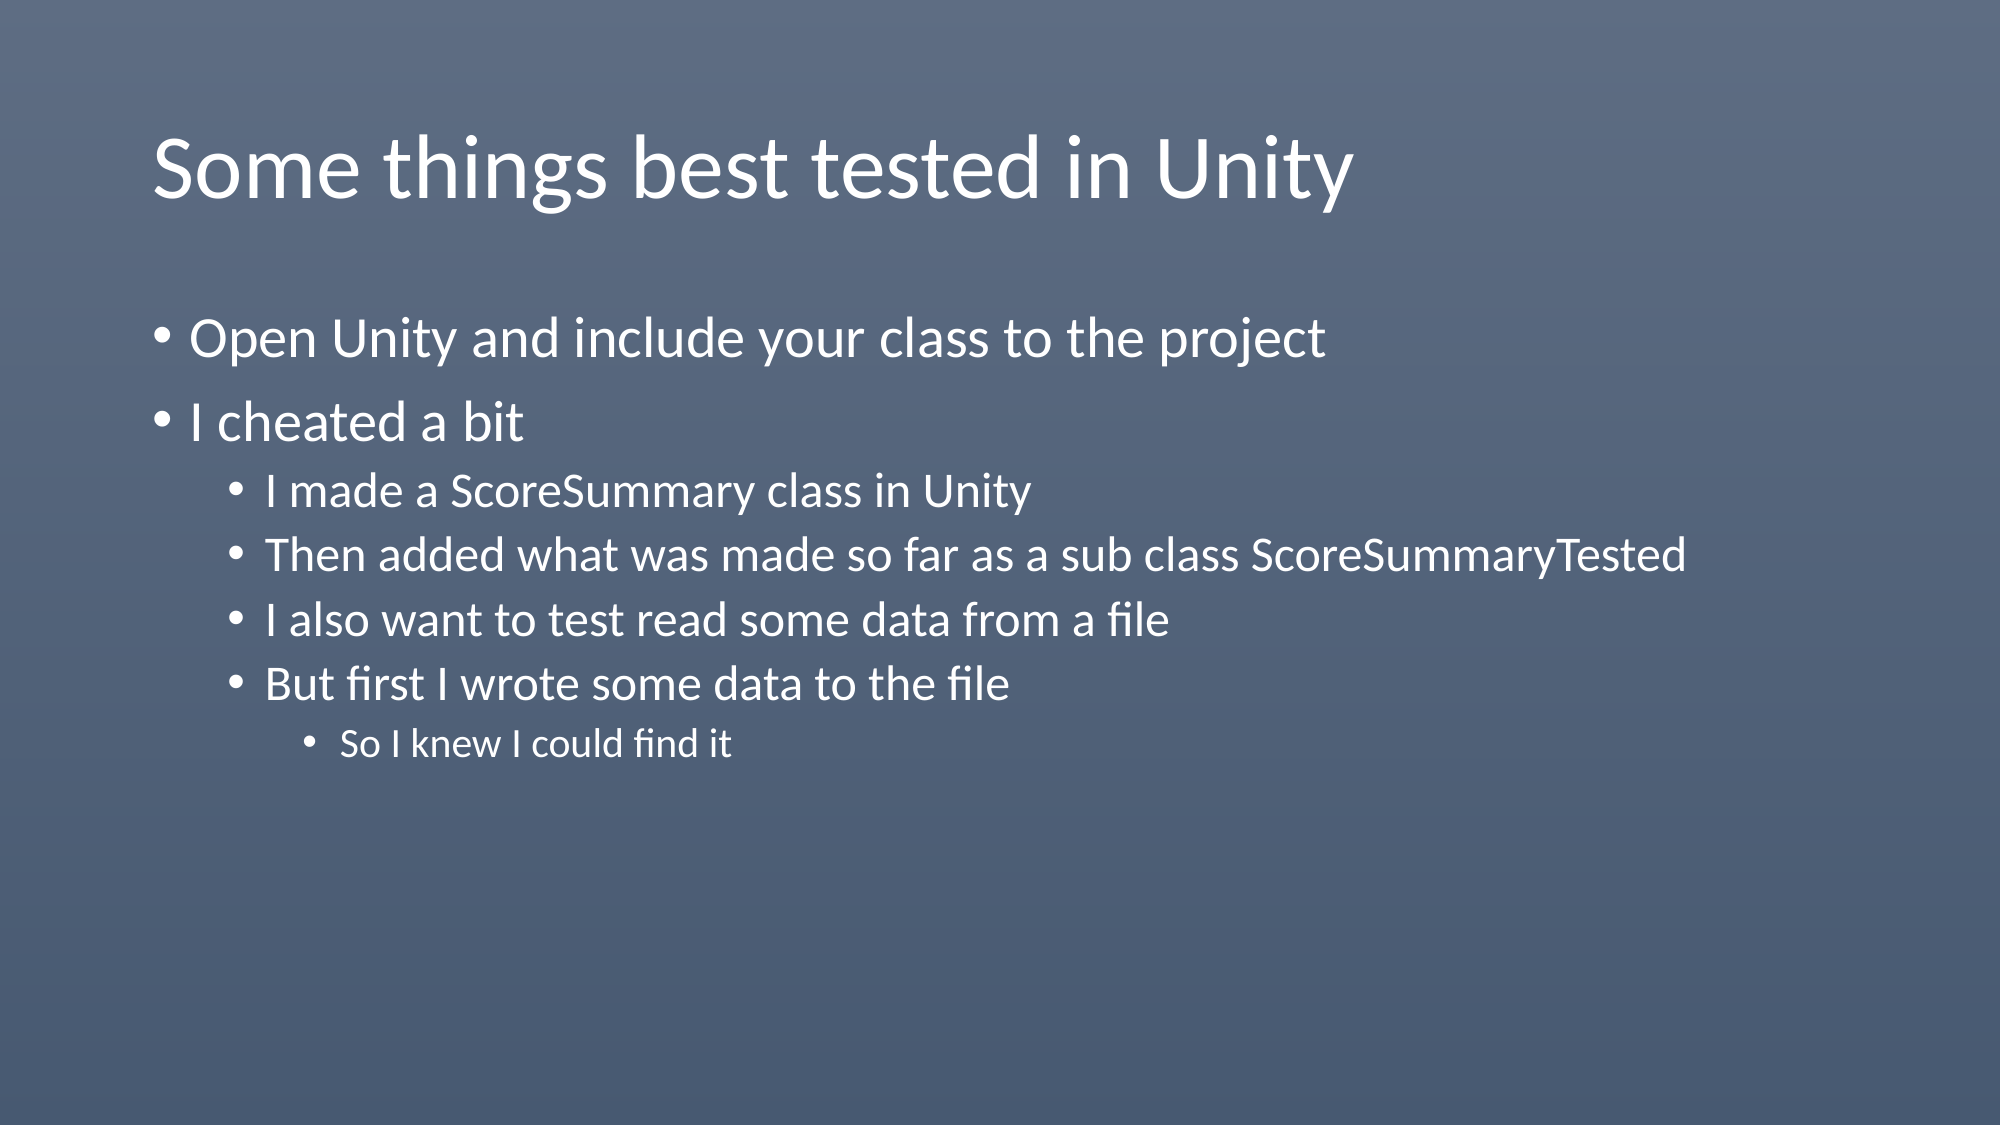

# Some things best tested in Unity
Open Unity and include your class to the project
I cheated a bit
I made a ScoreSummary class in Unity
Then added what was made so far as a sub class ScoreSummaryTested
I also want to test read some data from a file
But first I wrote some data to the file
So I knew I could find it